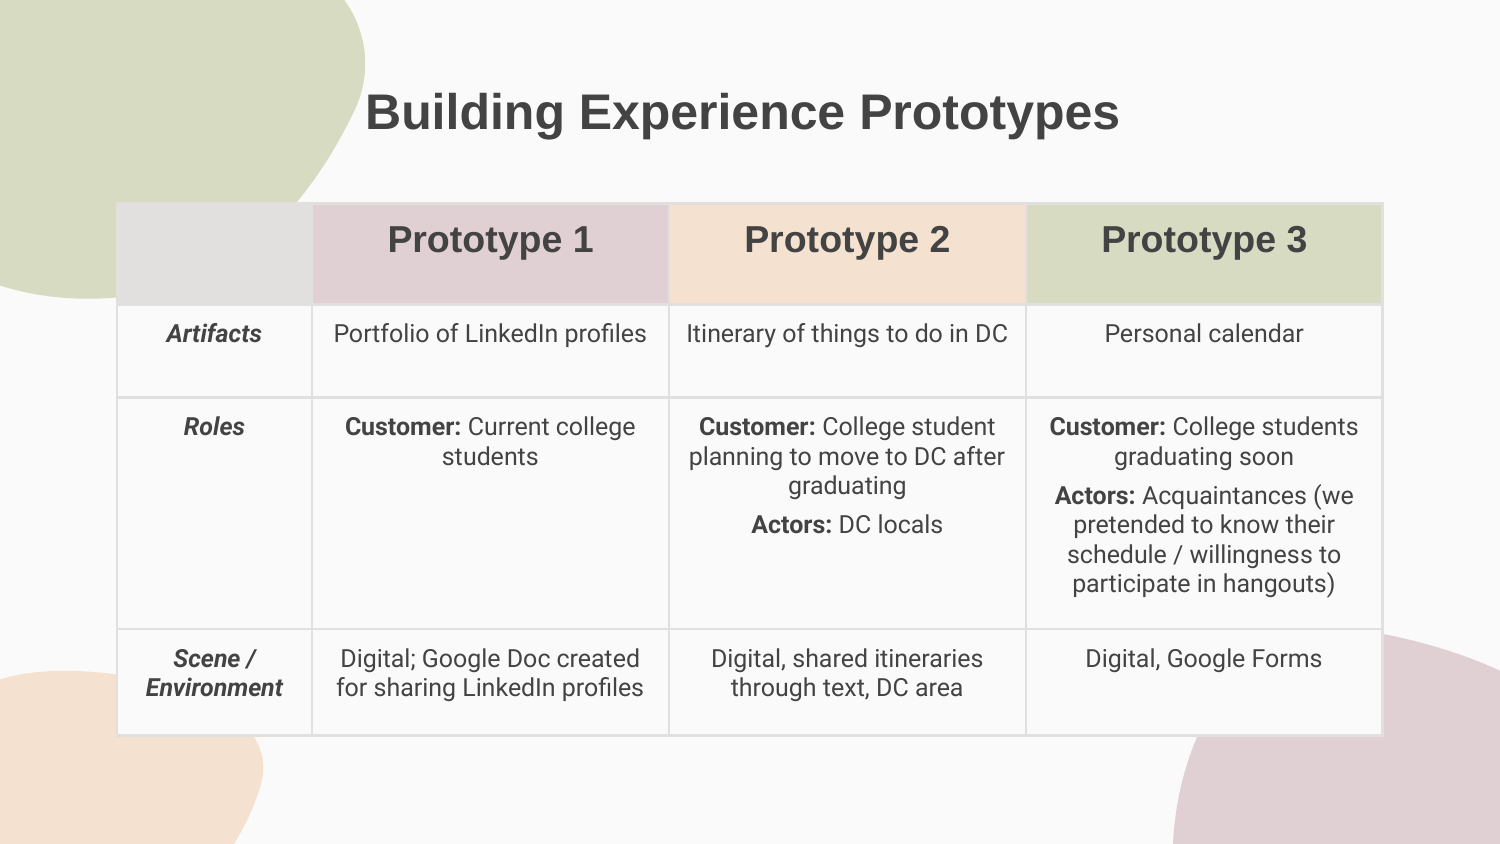

# Building Experience Prototypes
|  | Prototype 1 | Prototype 2 | Prototype 3 |
| --- | --- | --- | --- |
| Artifacts | Portfolio of LinkedIn profiles | Itinerary of things to do in DC | Personal calendar |
| Roles | Customer: Current college students | Customer: College student planning to move to DC after graduating Actors: DC locals | Customer: College students graduating soon Actors: Acquaintances (we pretended to know their schedule / willingness to participate in hangouts) |
| Scene / Environment | Digital; Google Doc created for sharing LinkedIn profiles | Digital, shared itineraries through text, DC area | Digital, Google Forms |